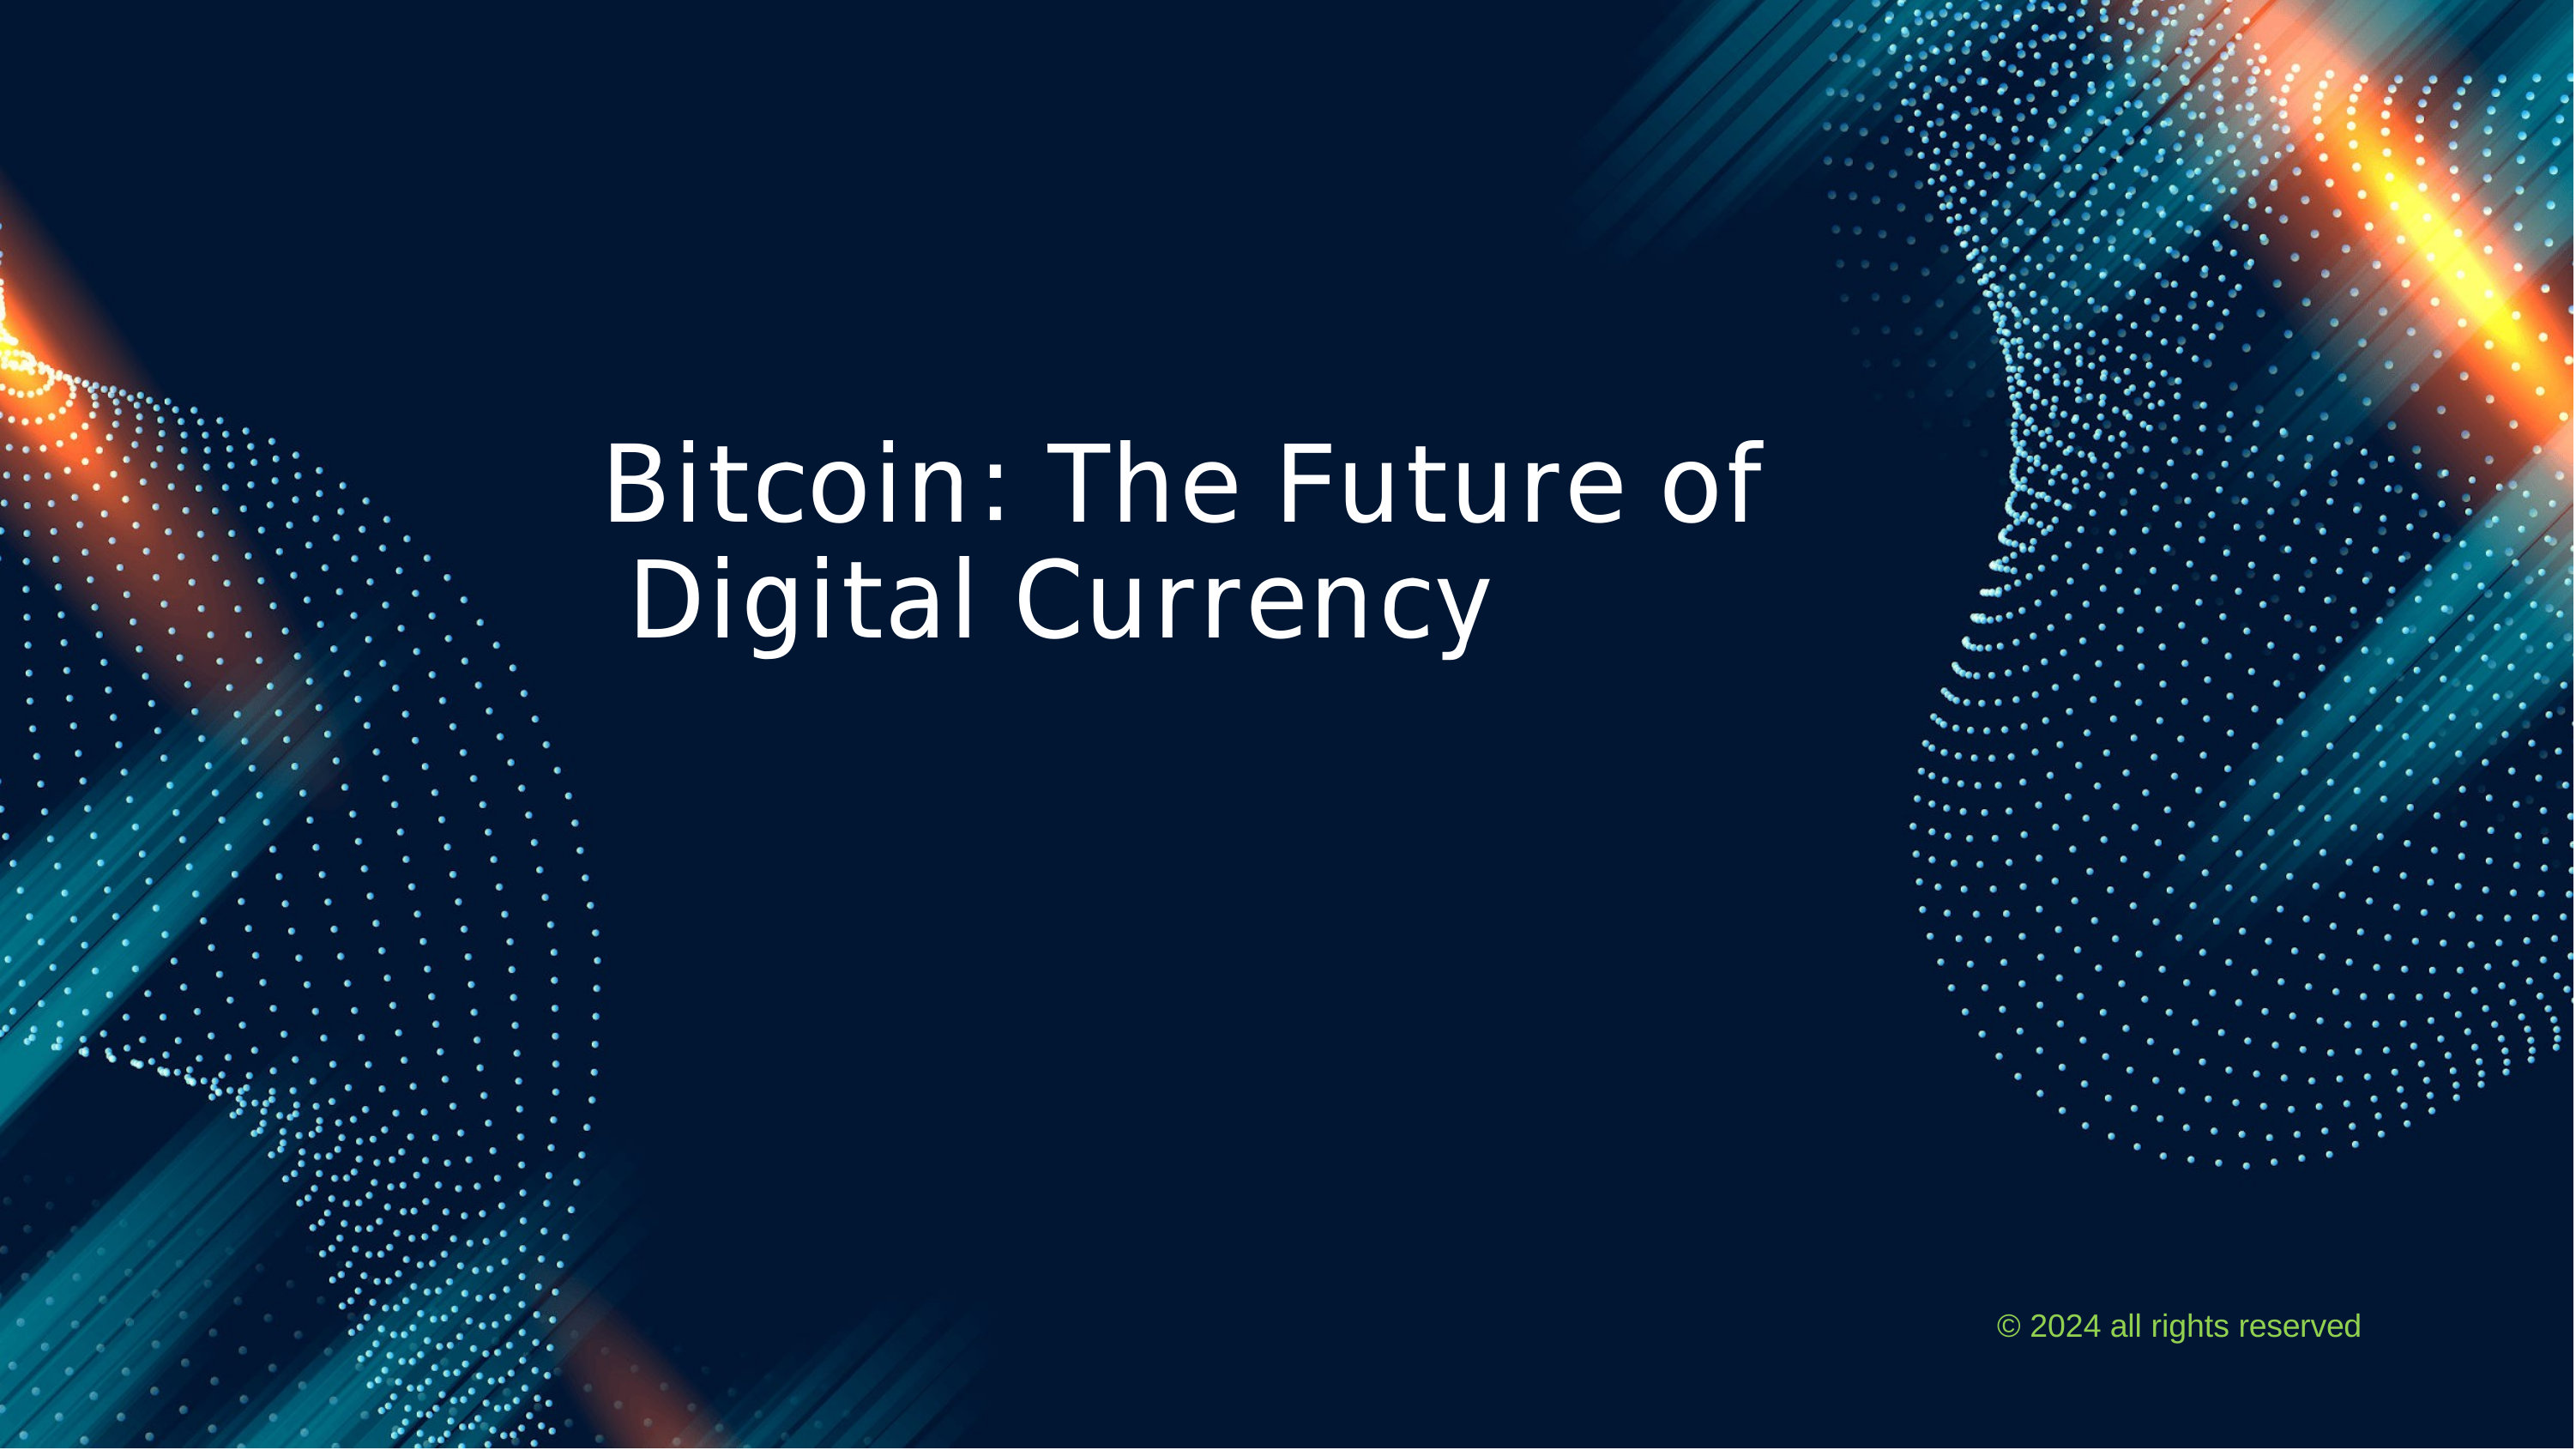

# Bitcoin: The Future of Digital Currency
© 2024 all rights reserved